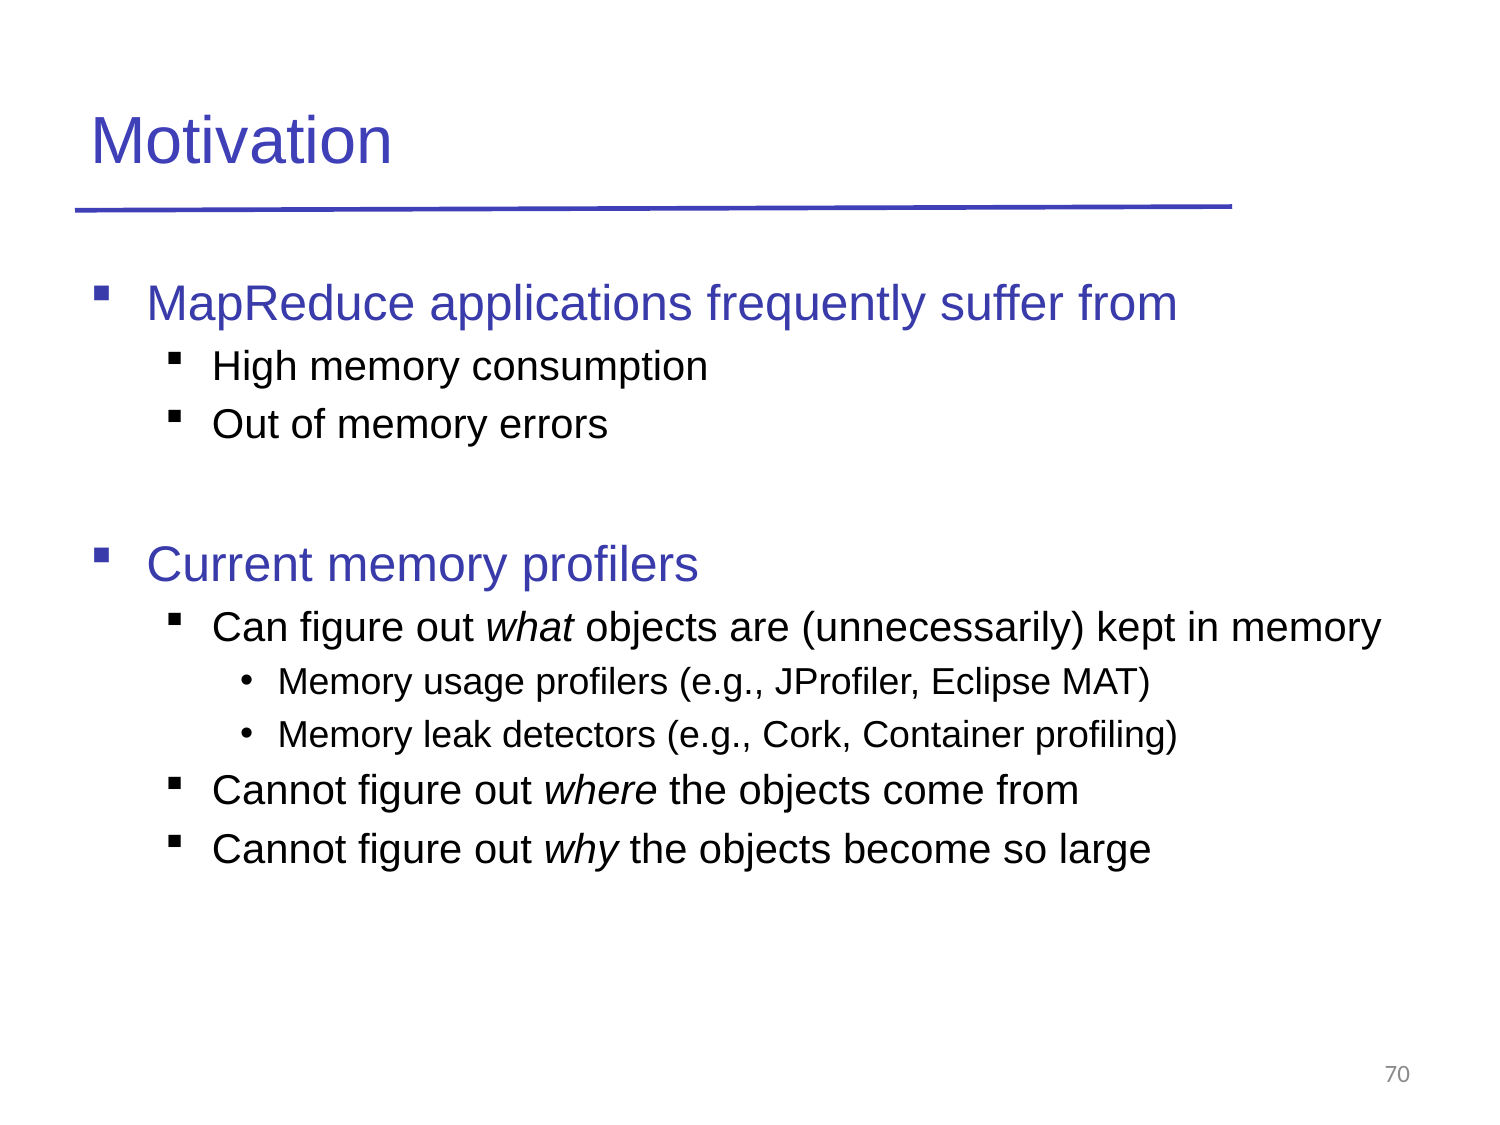

# Motivation
MapReduce applications frequently suffer from
High memory consumption
Out of memory errors

Current memory profilers
Can figure out what objects are (unnecessarily) kept in memory
Memory usage profilers (e.g., JProfiler, Eclipse MAT)
Memory leak detectors (e.g., Cork, Container profiling)
Cannot figure out where the objects come from
Cannot figure out why the objects become so large

70